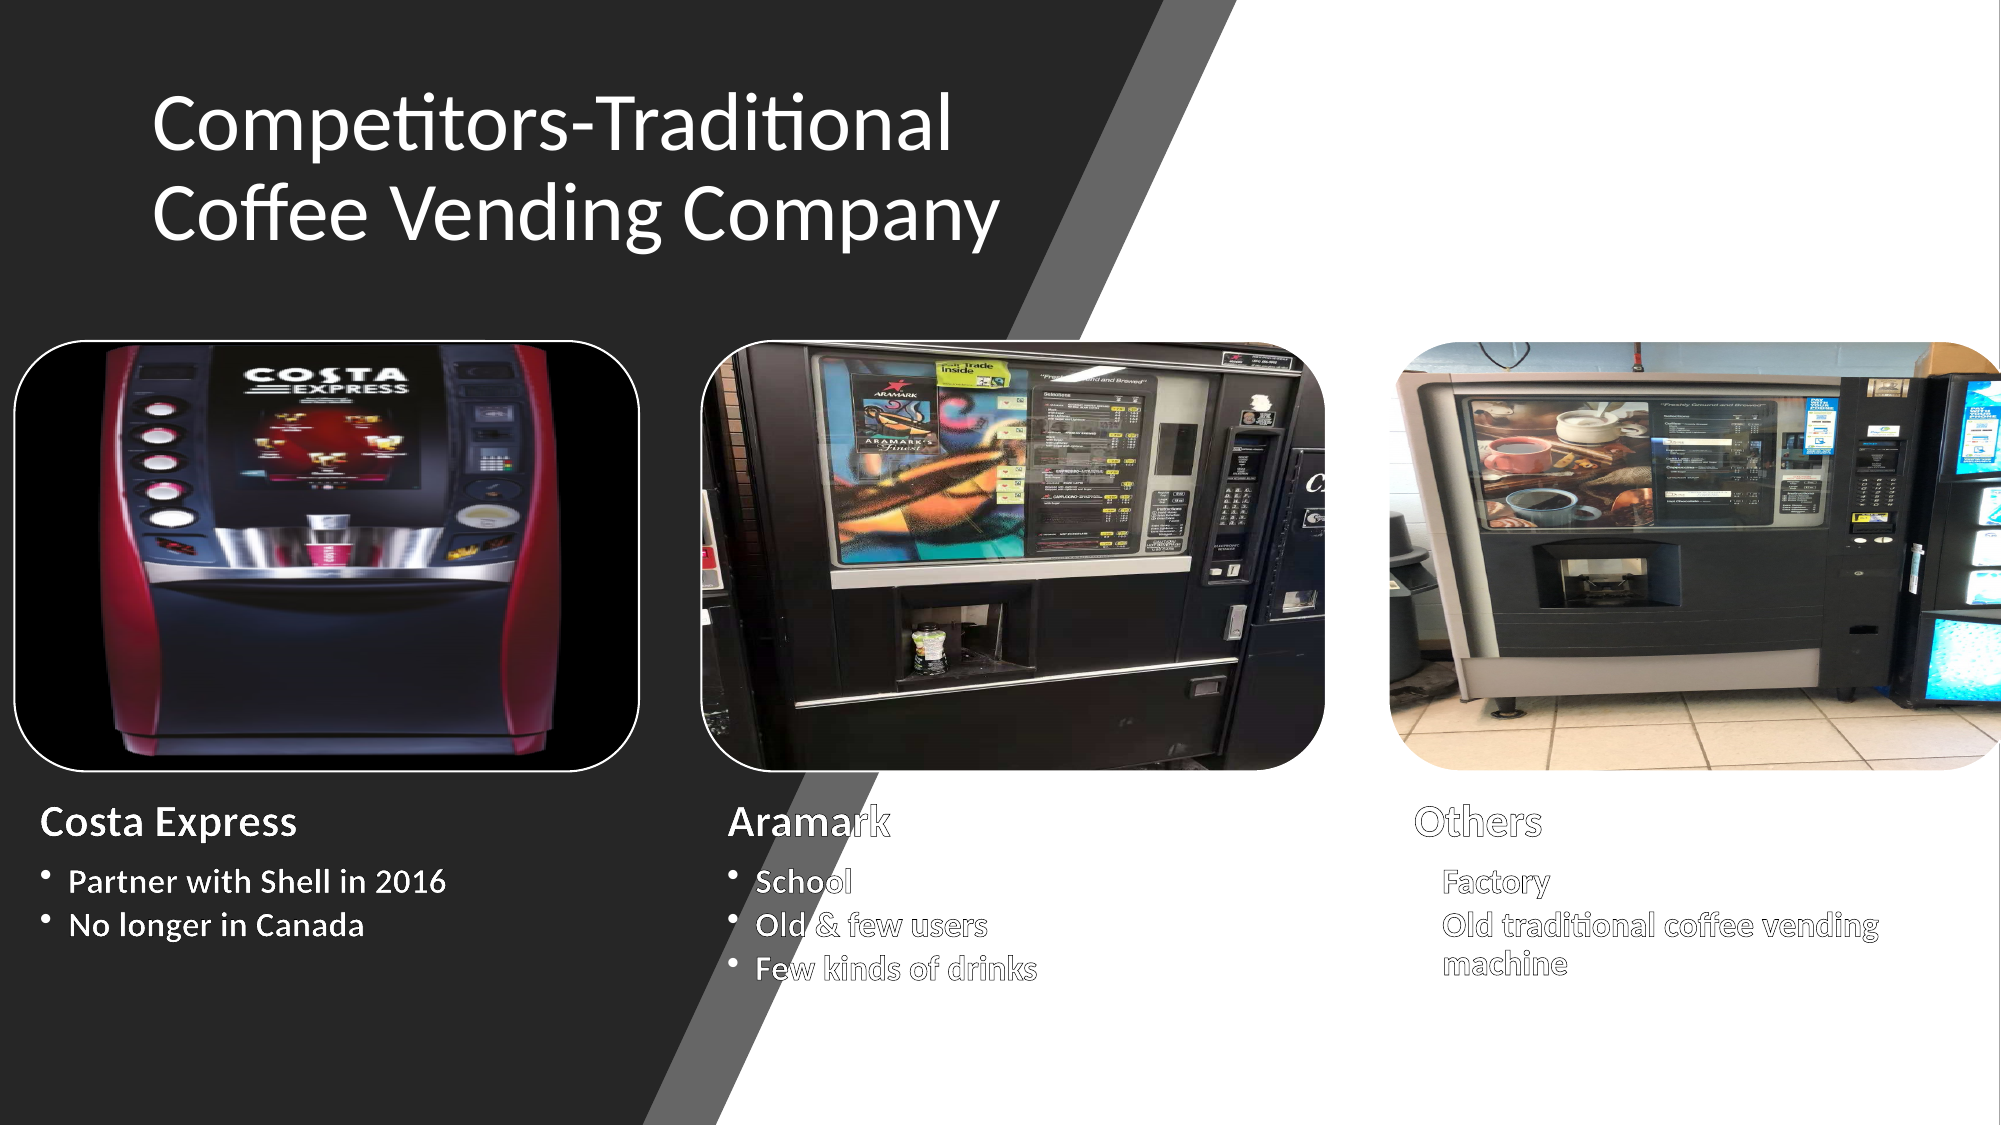

# Competitors-Traditional Coffee Vending Company
Costa Express
Partner with Shell in 2016
No longer in Canada
Aramark
School
Old & few users
Few kinds of drinks
Others
Factory
Old traditional coffee vending machine